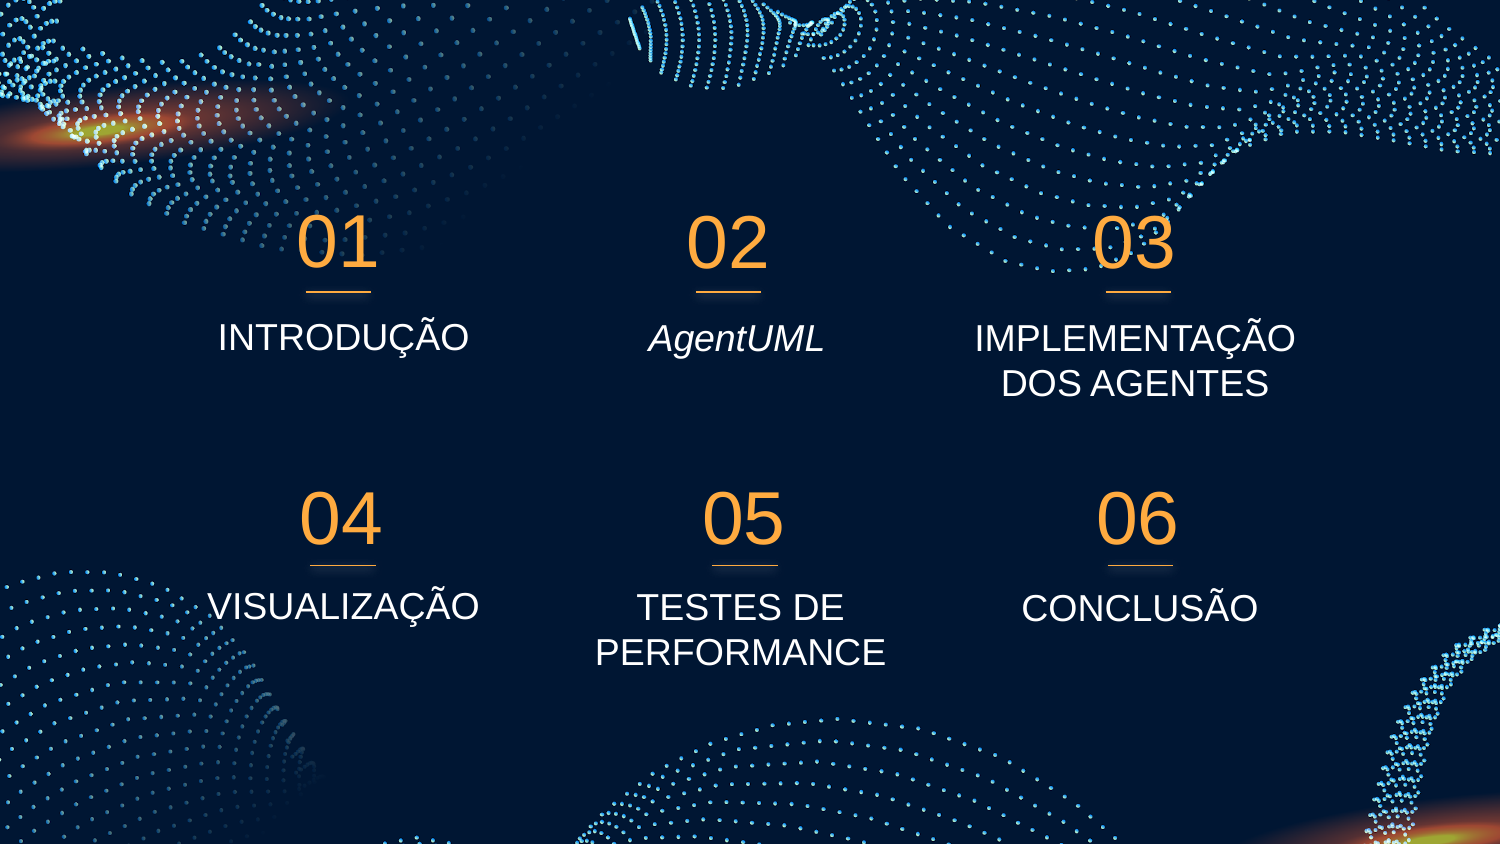

01
03
02
# AgentUML
INTRODUÇÃO
IMPLEMENTAÇÃO DOS AGENTES
04
06
05
VISUALIZAÇÃO
CONCLUSÃO
TESTES DE PERFORMANCE